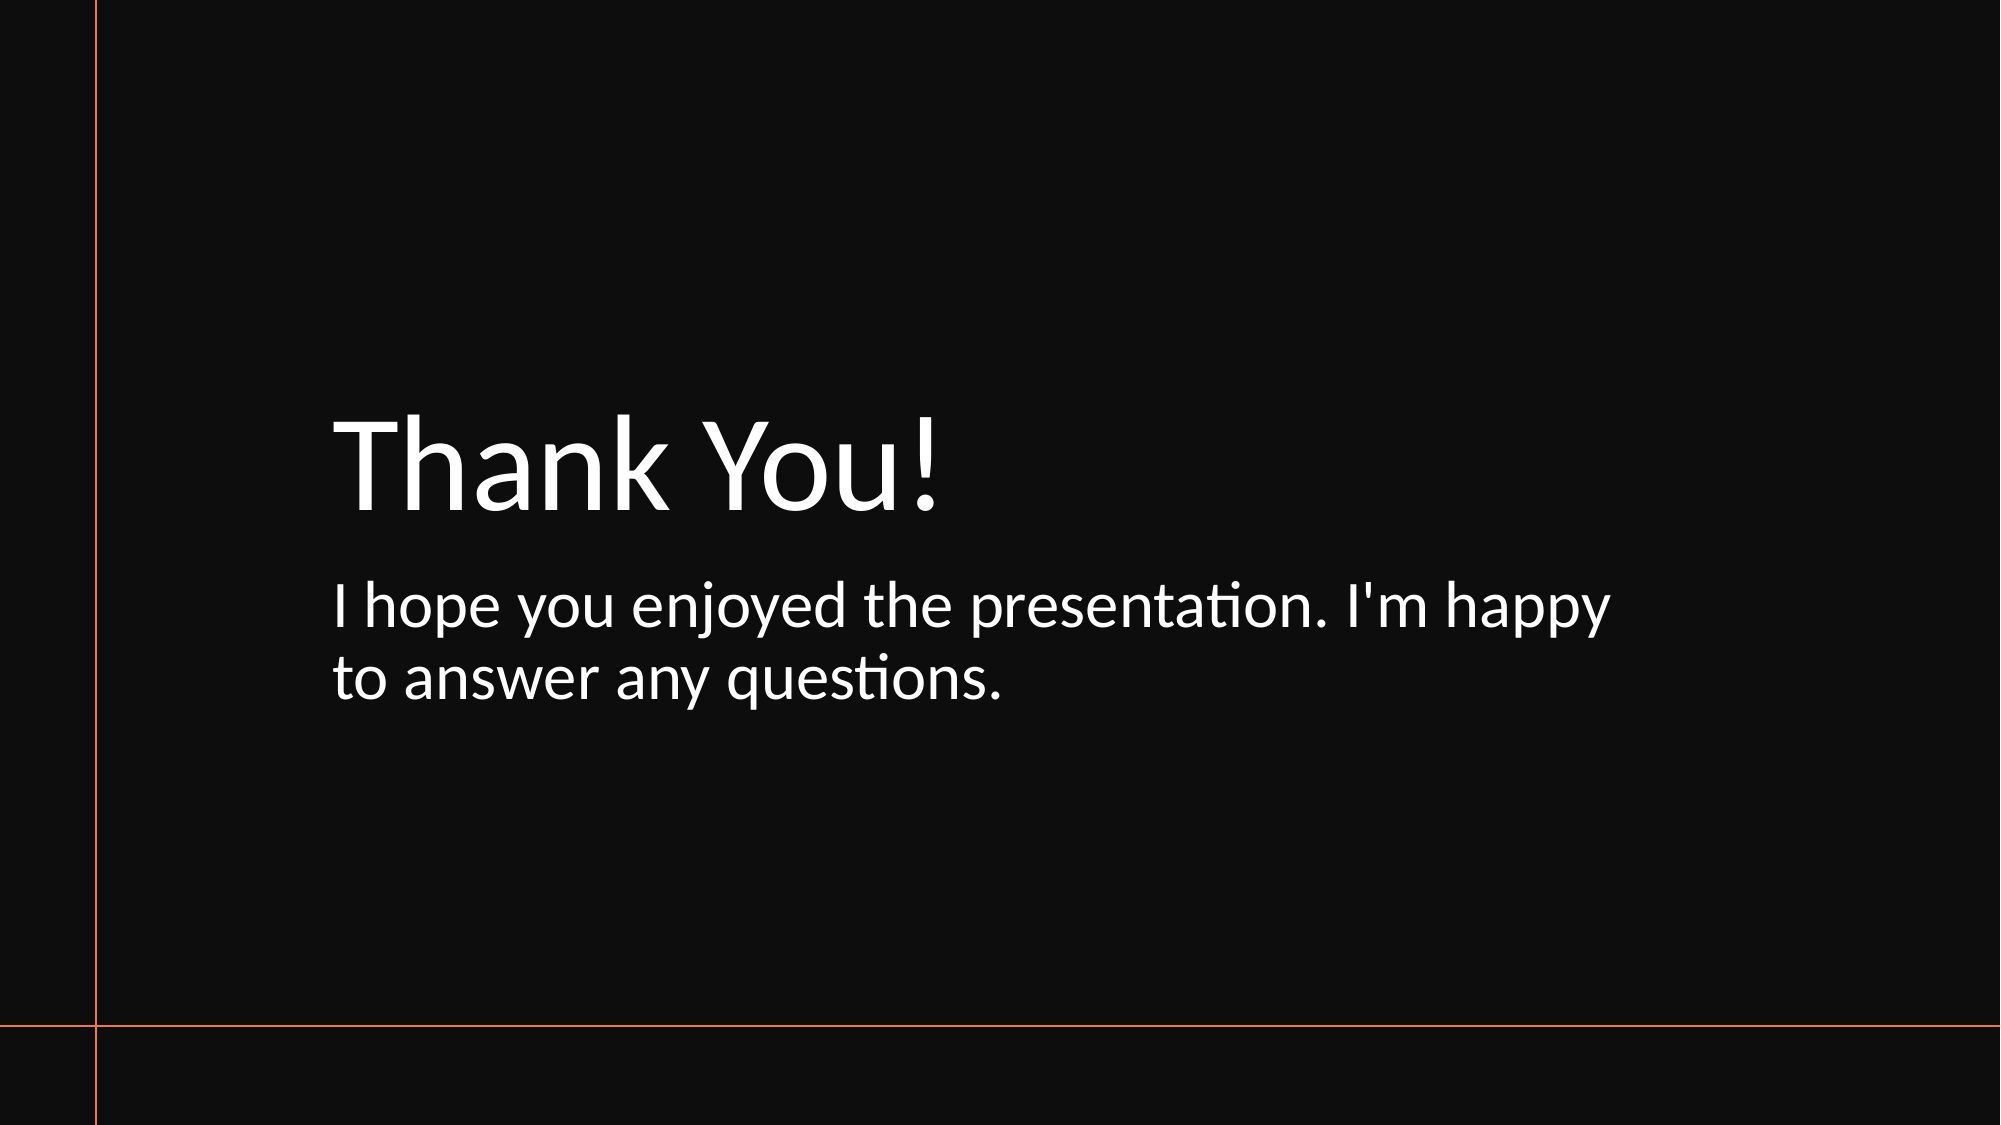

# Thank You!
I hope you enjoyed the presentation. I'm happy to answer any questions.